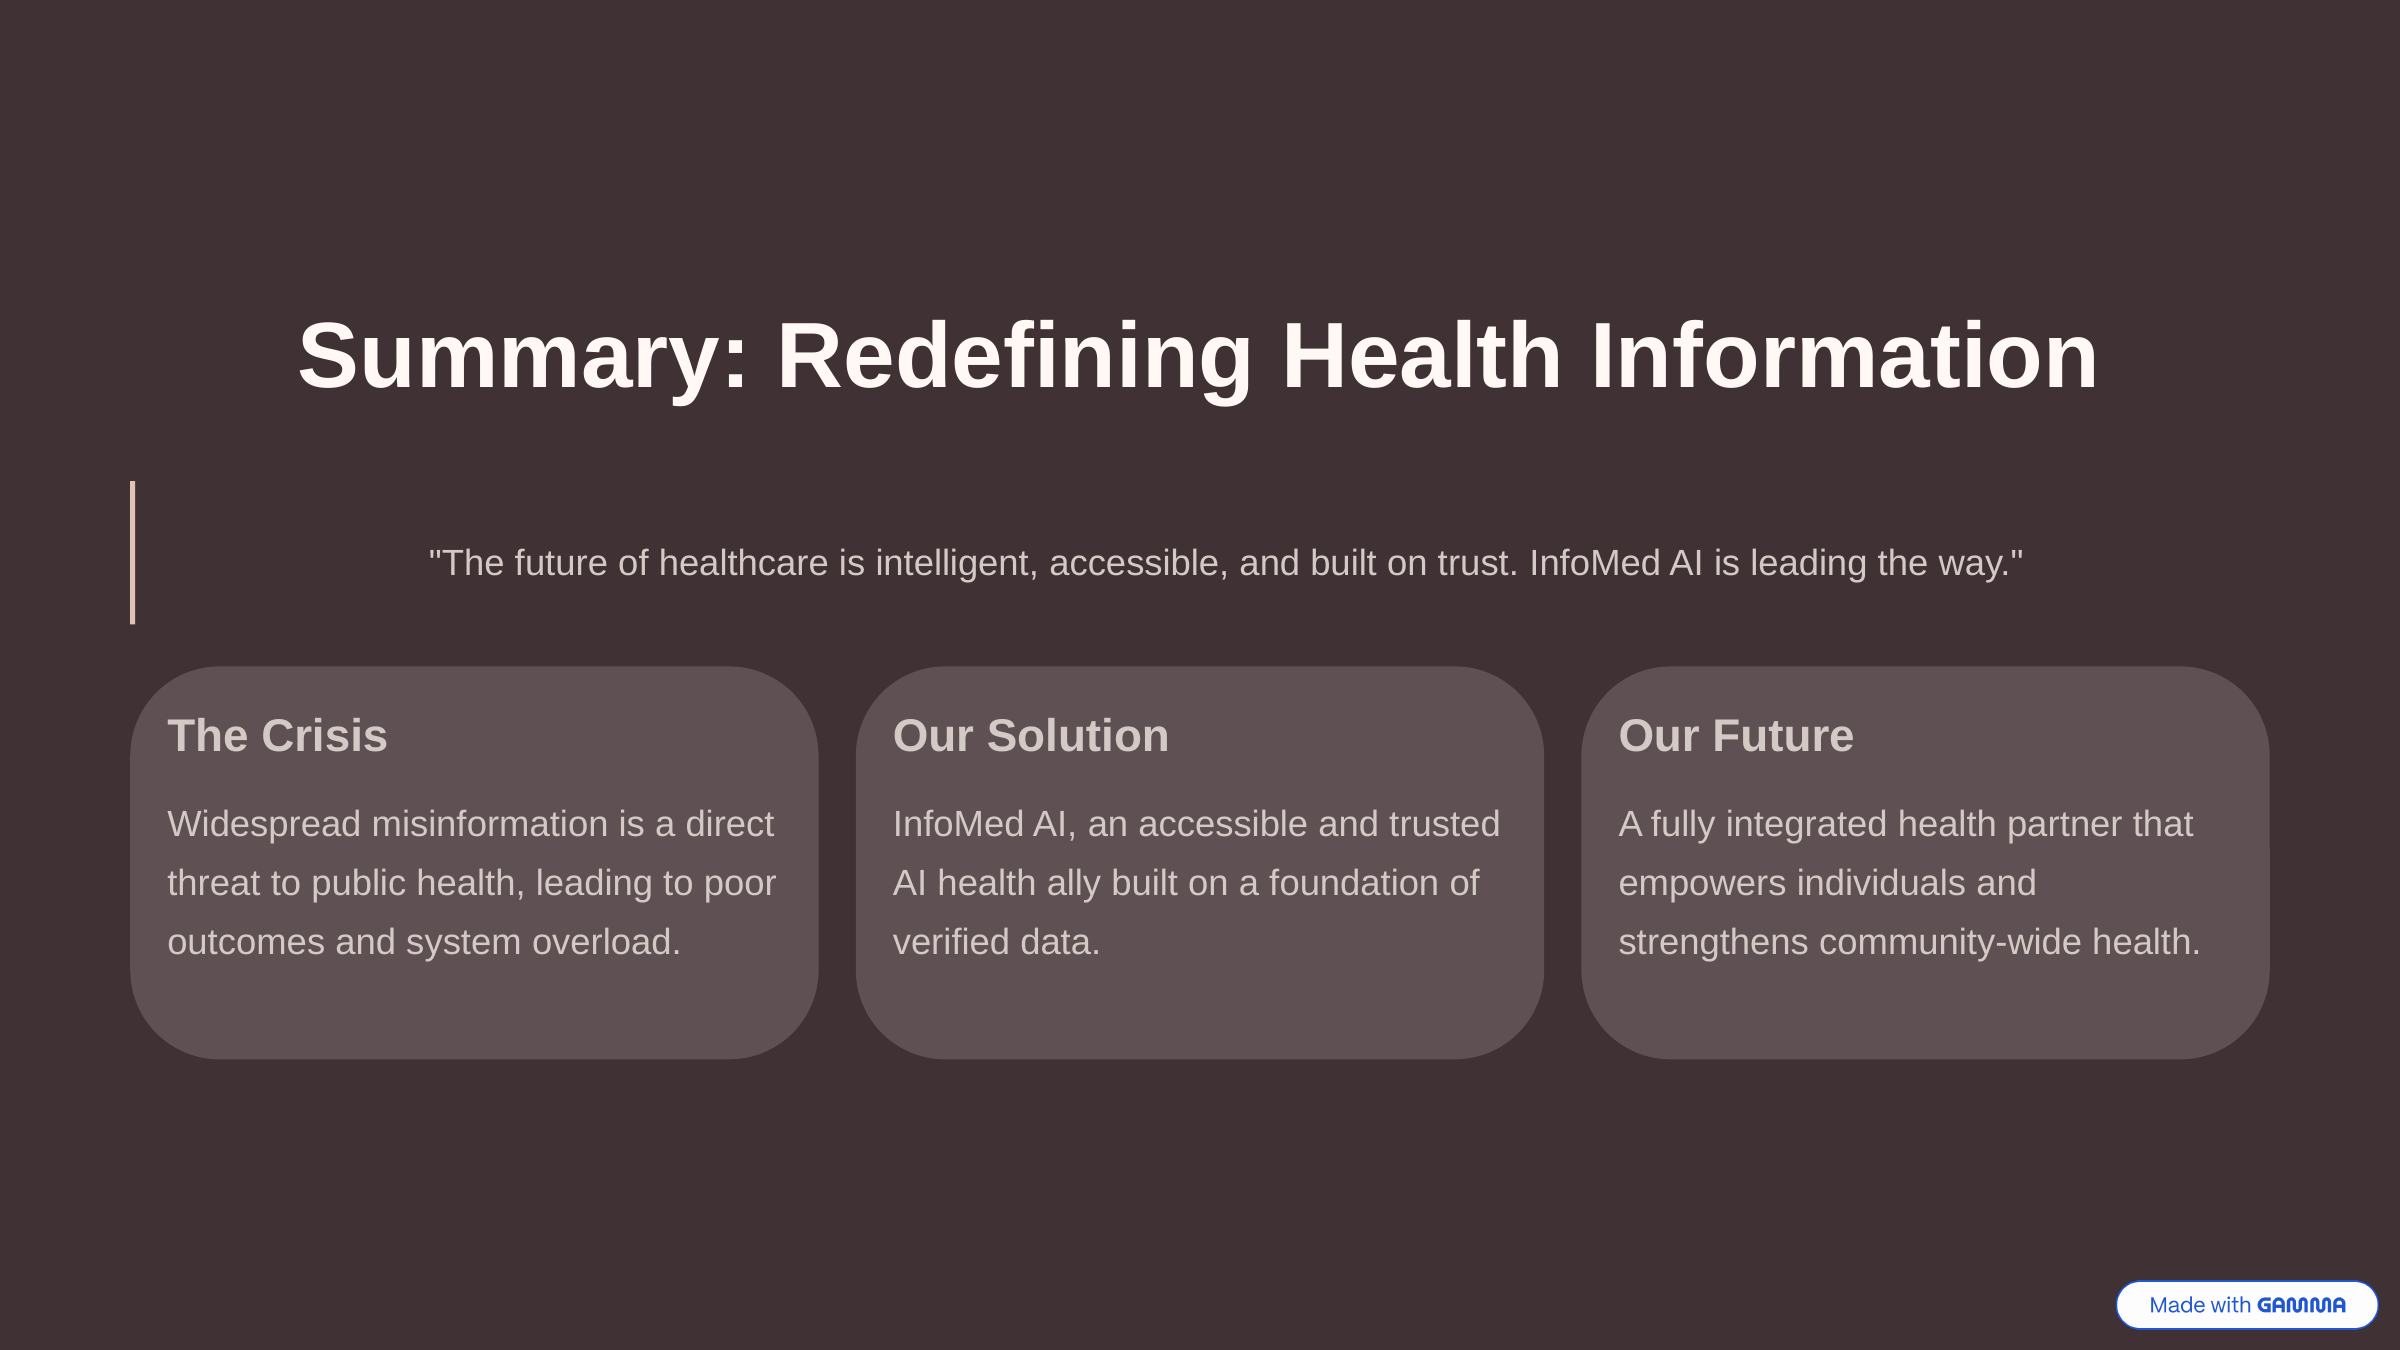

Summary: Redefining Health Information

"The future of healthcare is intelligent, accessible, and built on trust. InfoMed AI is leading the way."

The Crisis
Our Solution
Our Future
Widespread misinformation is a direct threat to public health, leading to poor outcomes and system overload.
InfoMed AI, an accessible and trusted AI health ally built on a foundation of verified data.
A fully integrated health partner that empowers individuals and strengthens community-wide health.